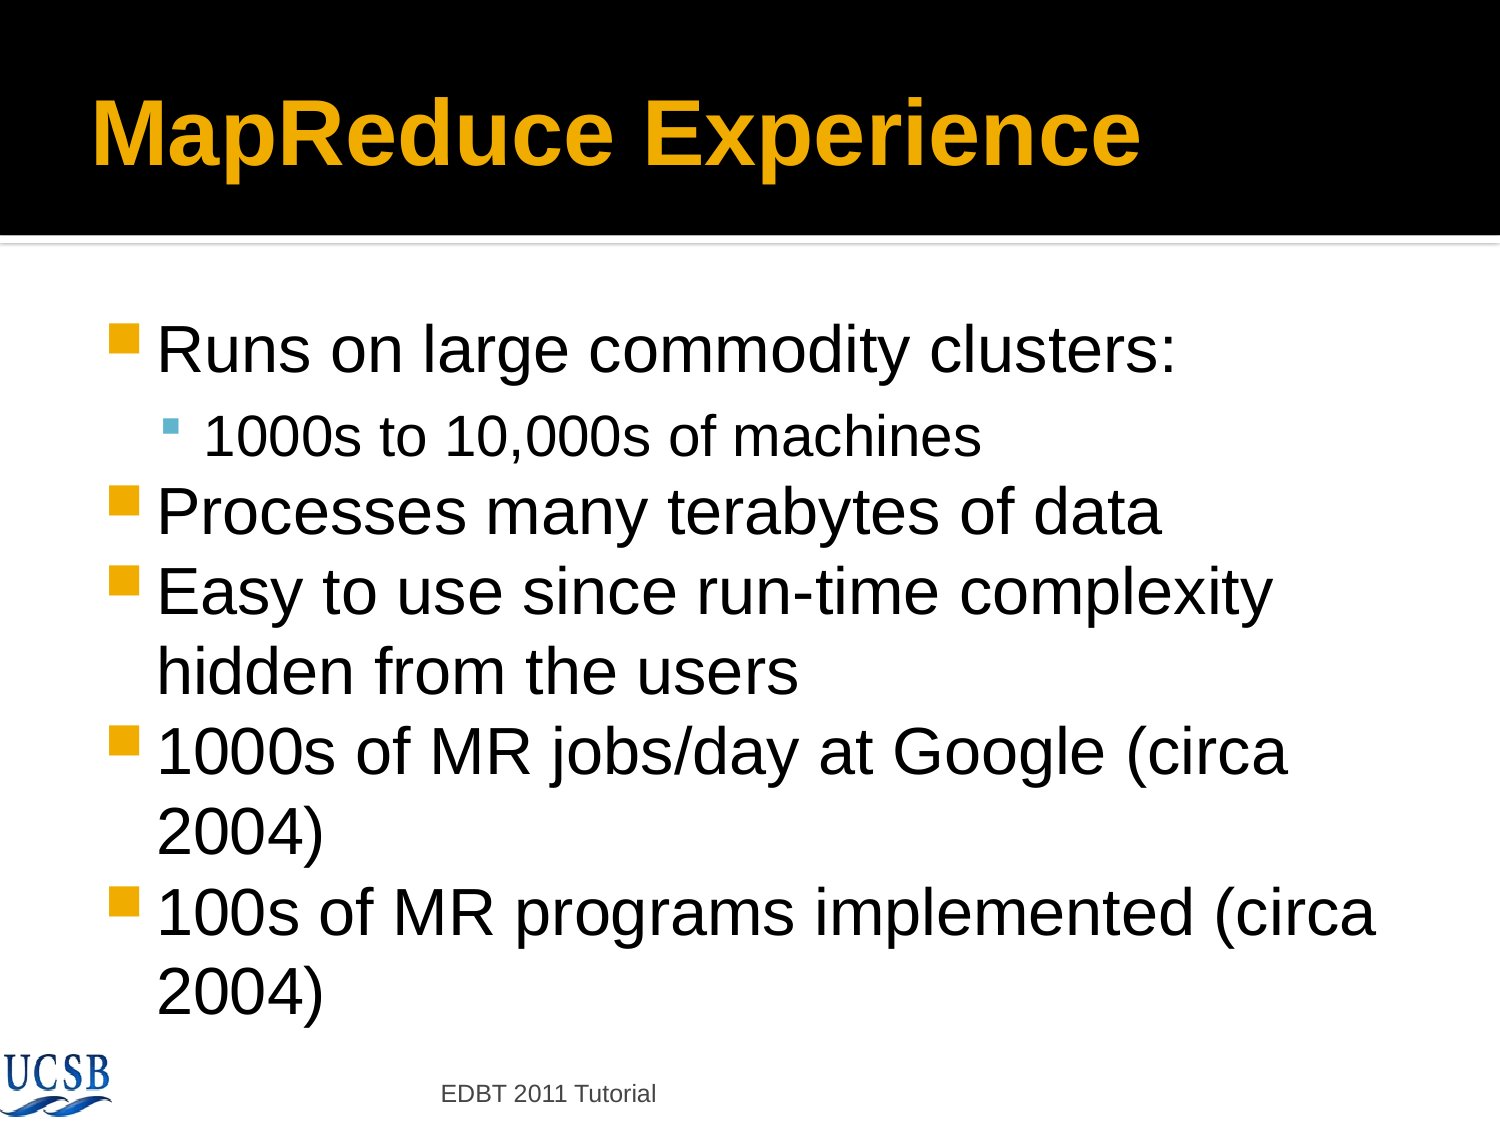

# MapReduce Experience
Runs on large commodity clusters:
1000s to 10,000s of machines
Processes many terabytes of data
Easy to use since run-time complexity hidden from the users
1000s of MR jobs/day at Google (circa 2004)
100s of MR programs implemented (circa 2004)
EDBT 2011 Tutorial